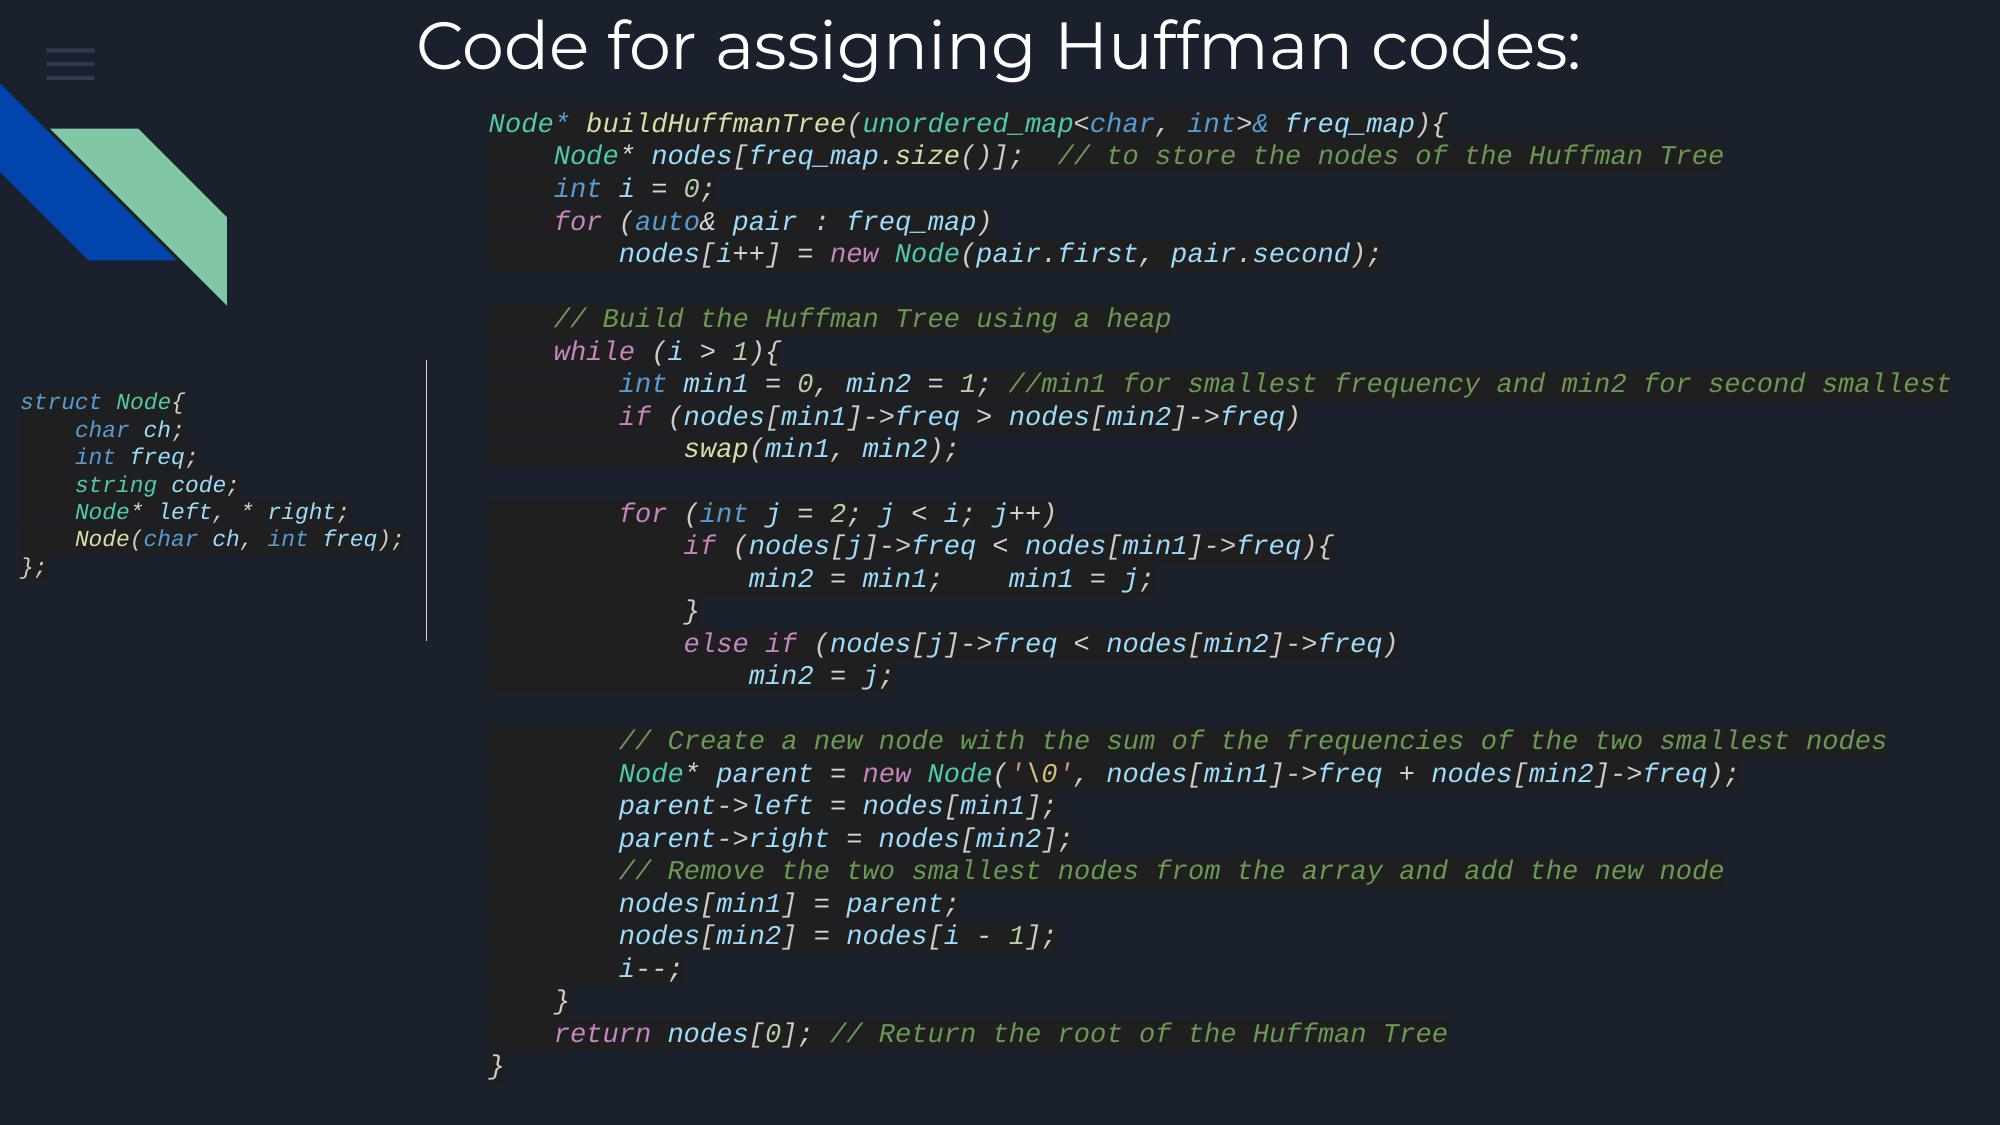

# Code for assigning Huffman codes:
Node* buildHuffmanTree(unordered_map<char, int>& freq_map){
    Node* nodes[freq_map.size()];  // to store the nodes of the Huffman Tree
    int i = 0;
    for (auto& pair : freq_map)
        nodes[i++] = new Node(pair.first, pair.second);

    // Build the Huffman Tree using a heap
    while (i > 1){
        int min1 = 0, min2 = 1; //min1 for smallest frequency and min2 for second smallest
        if (nodes[min1]->freq > nodes[min2]->freq)
            swap(min1, min2);

        for (int j = 2; j < i; j++)
            if (nodes[j]->freq < nodes[min1]->freq){
                min2 = min1;    min1 = j;
            }
            else if (nodes[j]->freq < nodes[min2]->freq)
                min2 = j;

        // Create a new node with the sum of the frequencies of the two smallest nodes
        Node* parent = new Node('\0', nodes[min1]->freq + nodes[min2]->freq);
        parent->left = nodes[min1];
        parent->right = nodes[min2];
        // Remove the two smallest nodes from the array and add the new node
        nodes[min1] = parent;
        nodes[min2] = nodes[i - 1];
        i--;
    }
    return nodes[0]; // Return the root of the Huffman Tree
}
struct Node{
    char ch;
    int freq;
    string code;
    Node* left, * right;
    Node(char ch, int freq);
};